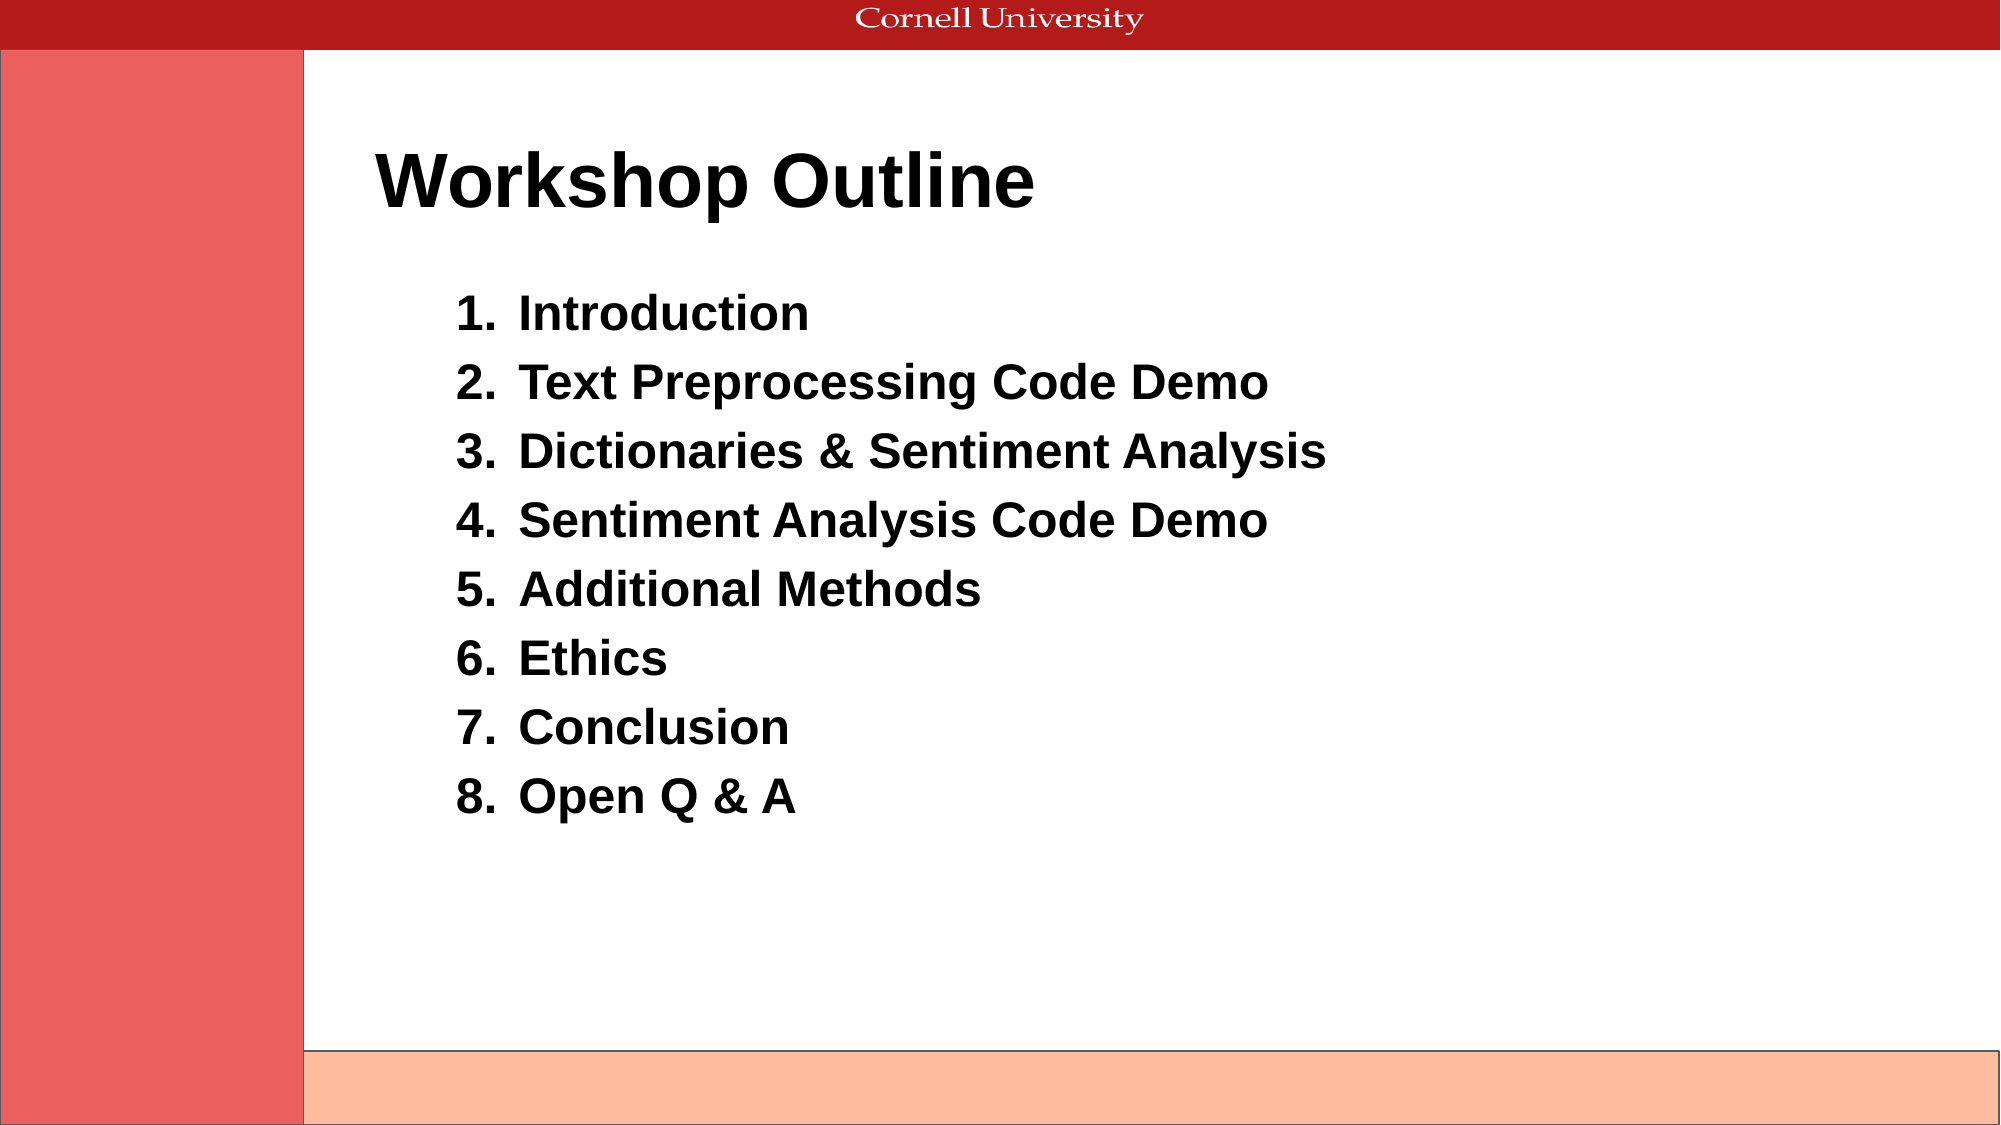

# Workshop Outline

Introduction
Text Preprocessing Code Demo
Dictionaries & Sentiment Analysis
Sentiment Analysis Code Demo
Additional Methods
Ethics
Conclusion
Open Q & A